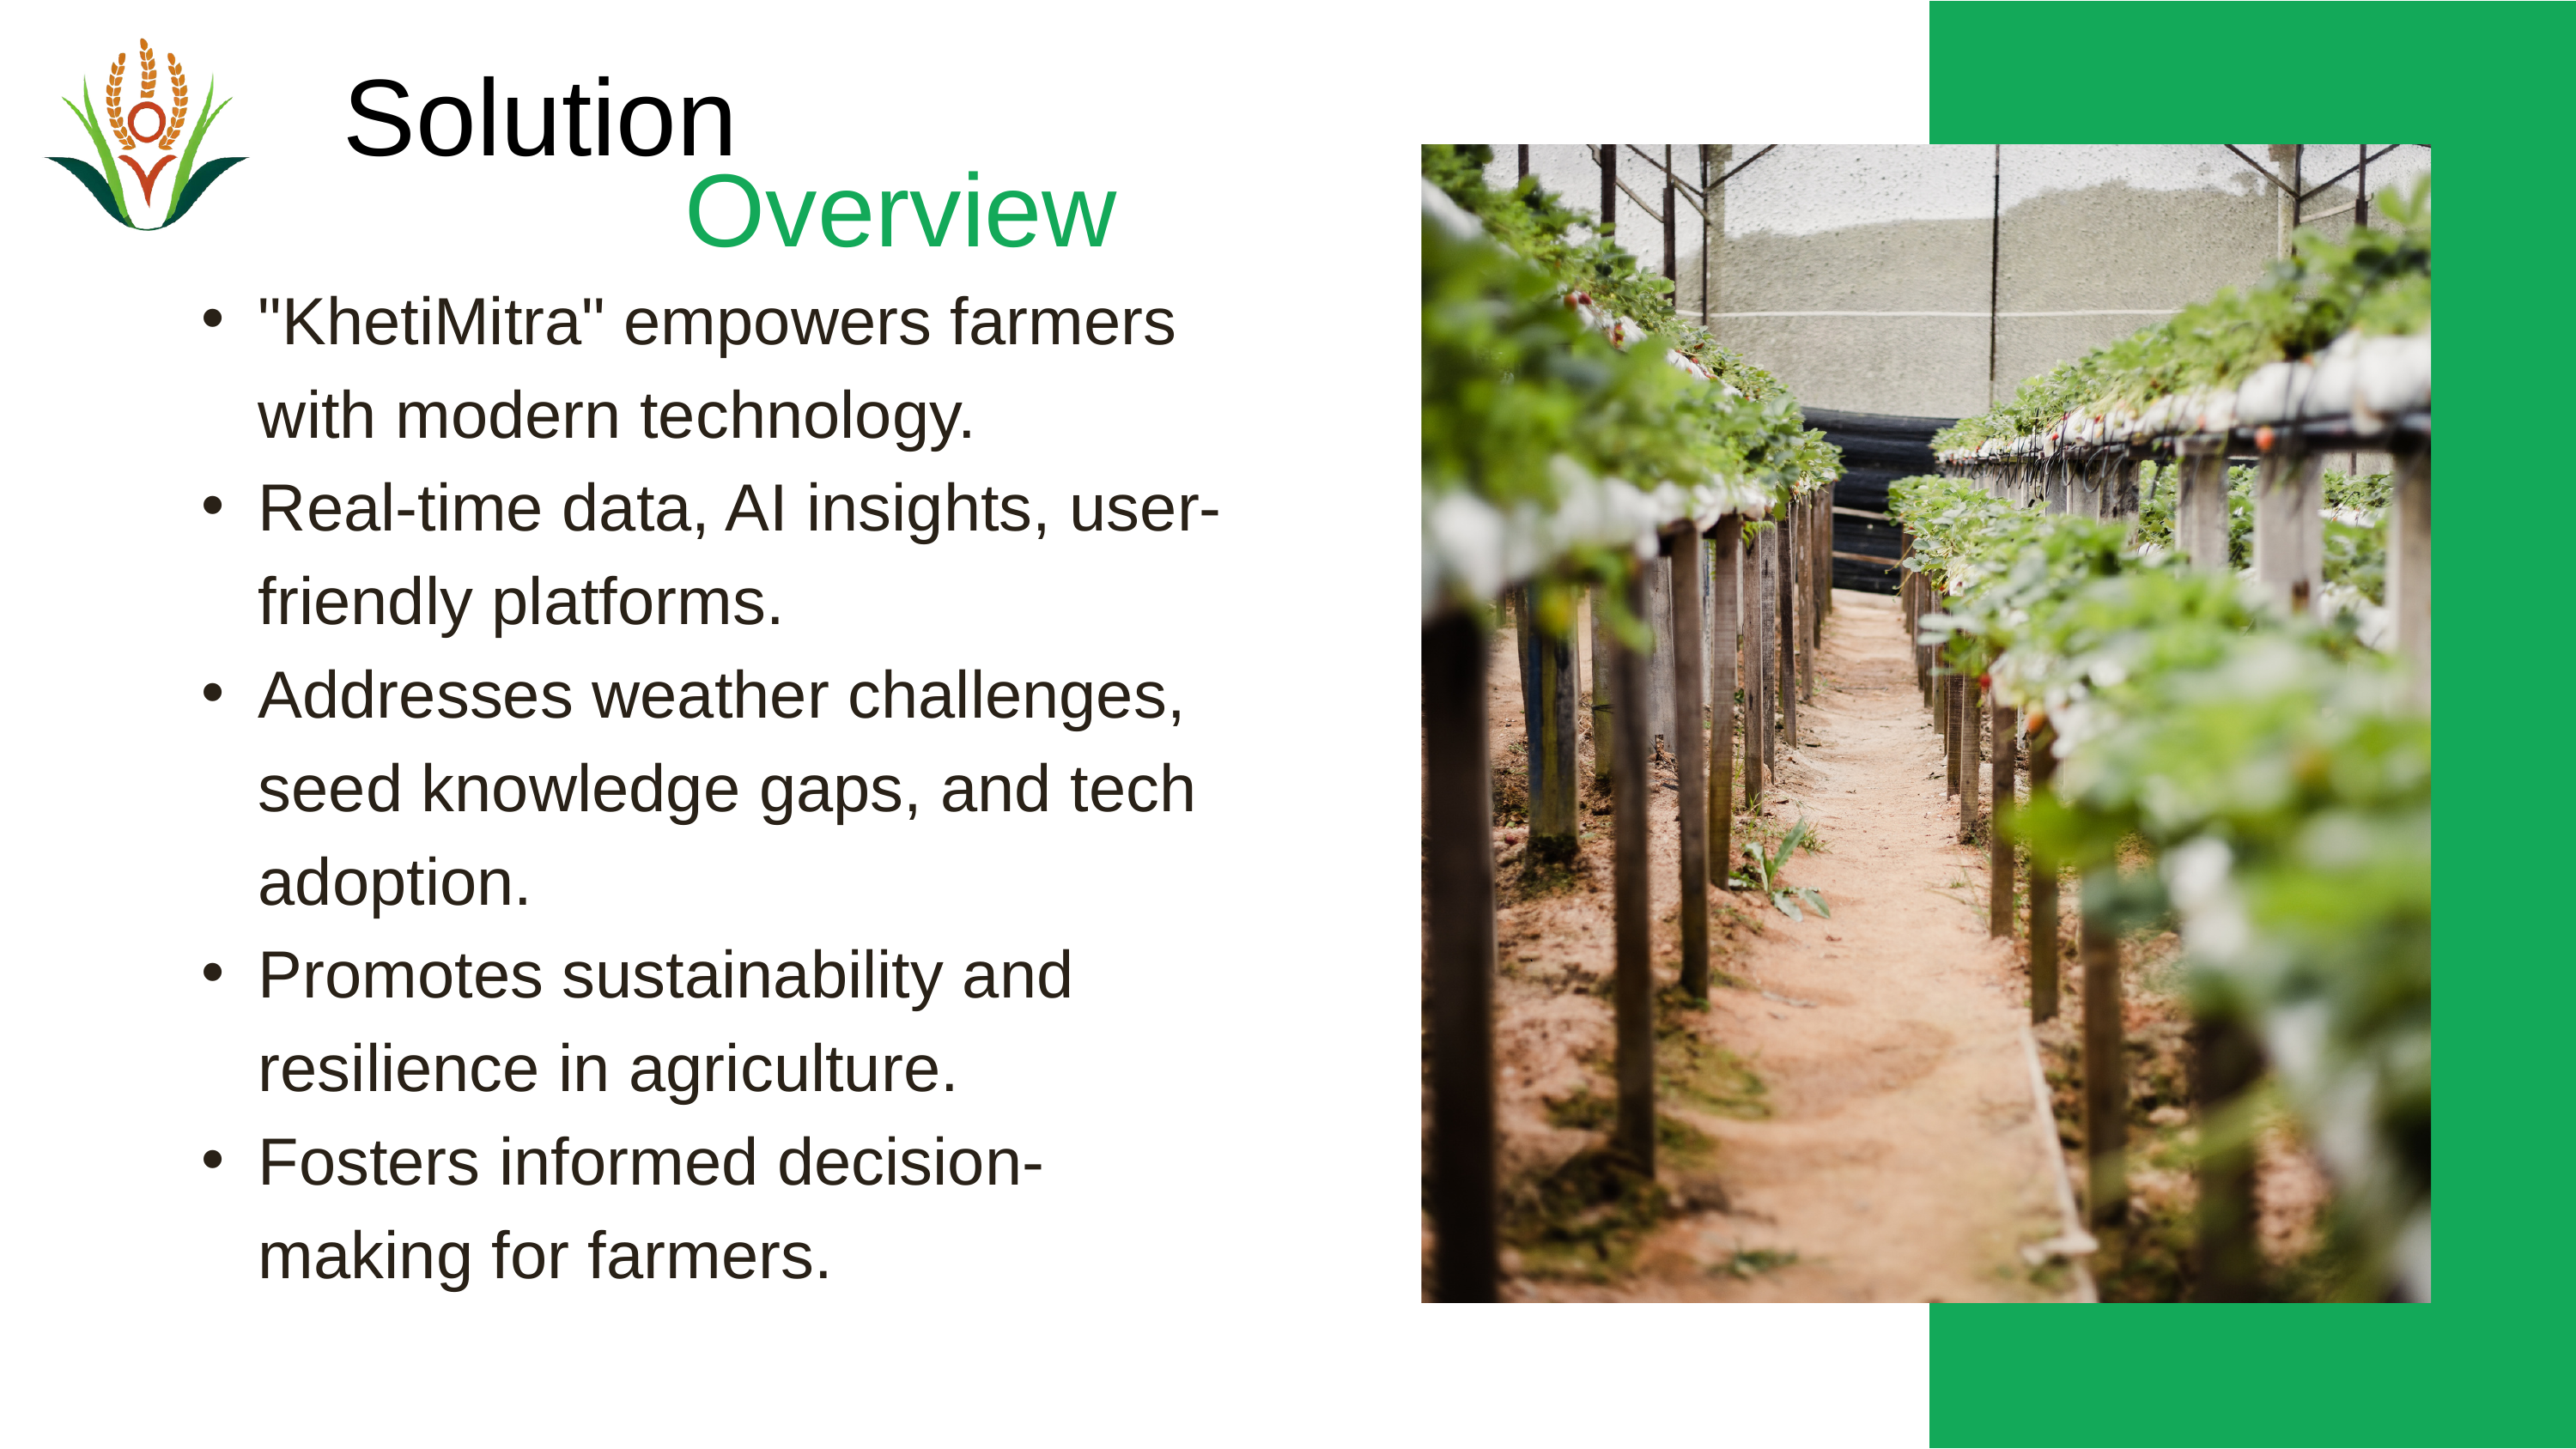

Solution

 Overview

"KhetiMitra" empowers farmers with modern technology.
Real-time data, AI insights, user-friendly platforms.
Addresses weather challenges, seed knowledge gaps, and tech adoption.
Promotes sustainability and resilience in agriculture.
Fosters informed decision-making for farmers.